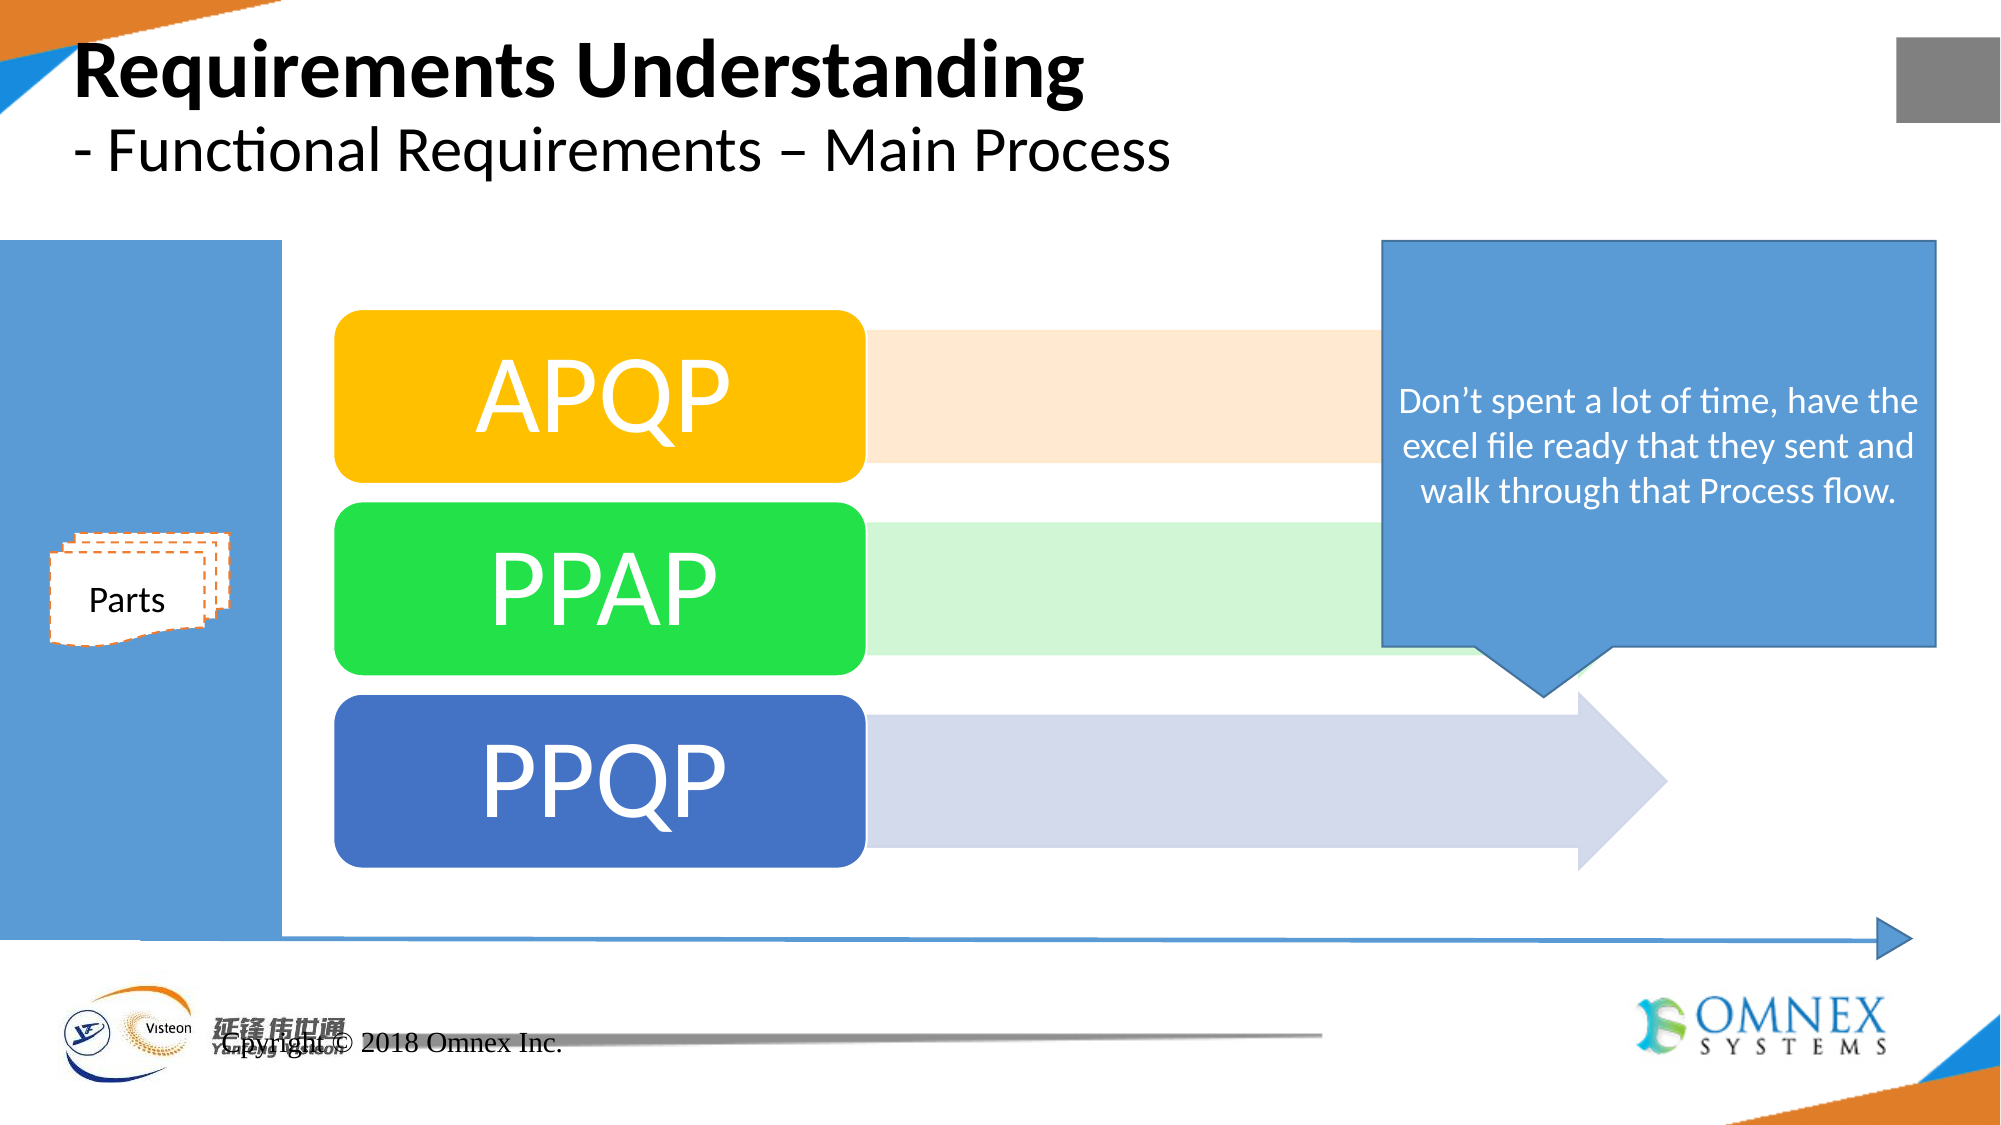

# Requirements Understanding - Functional Requirements – Main Process

Don’t spent a lot of time, have the excel file ready that they sent and walk through that Process flow.

APQP

PPAP
PPQP
Parts
Cpyright © 2018 Omnex Inc.